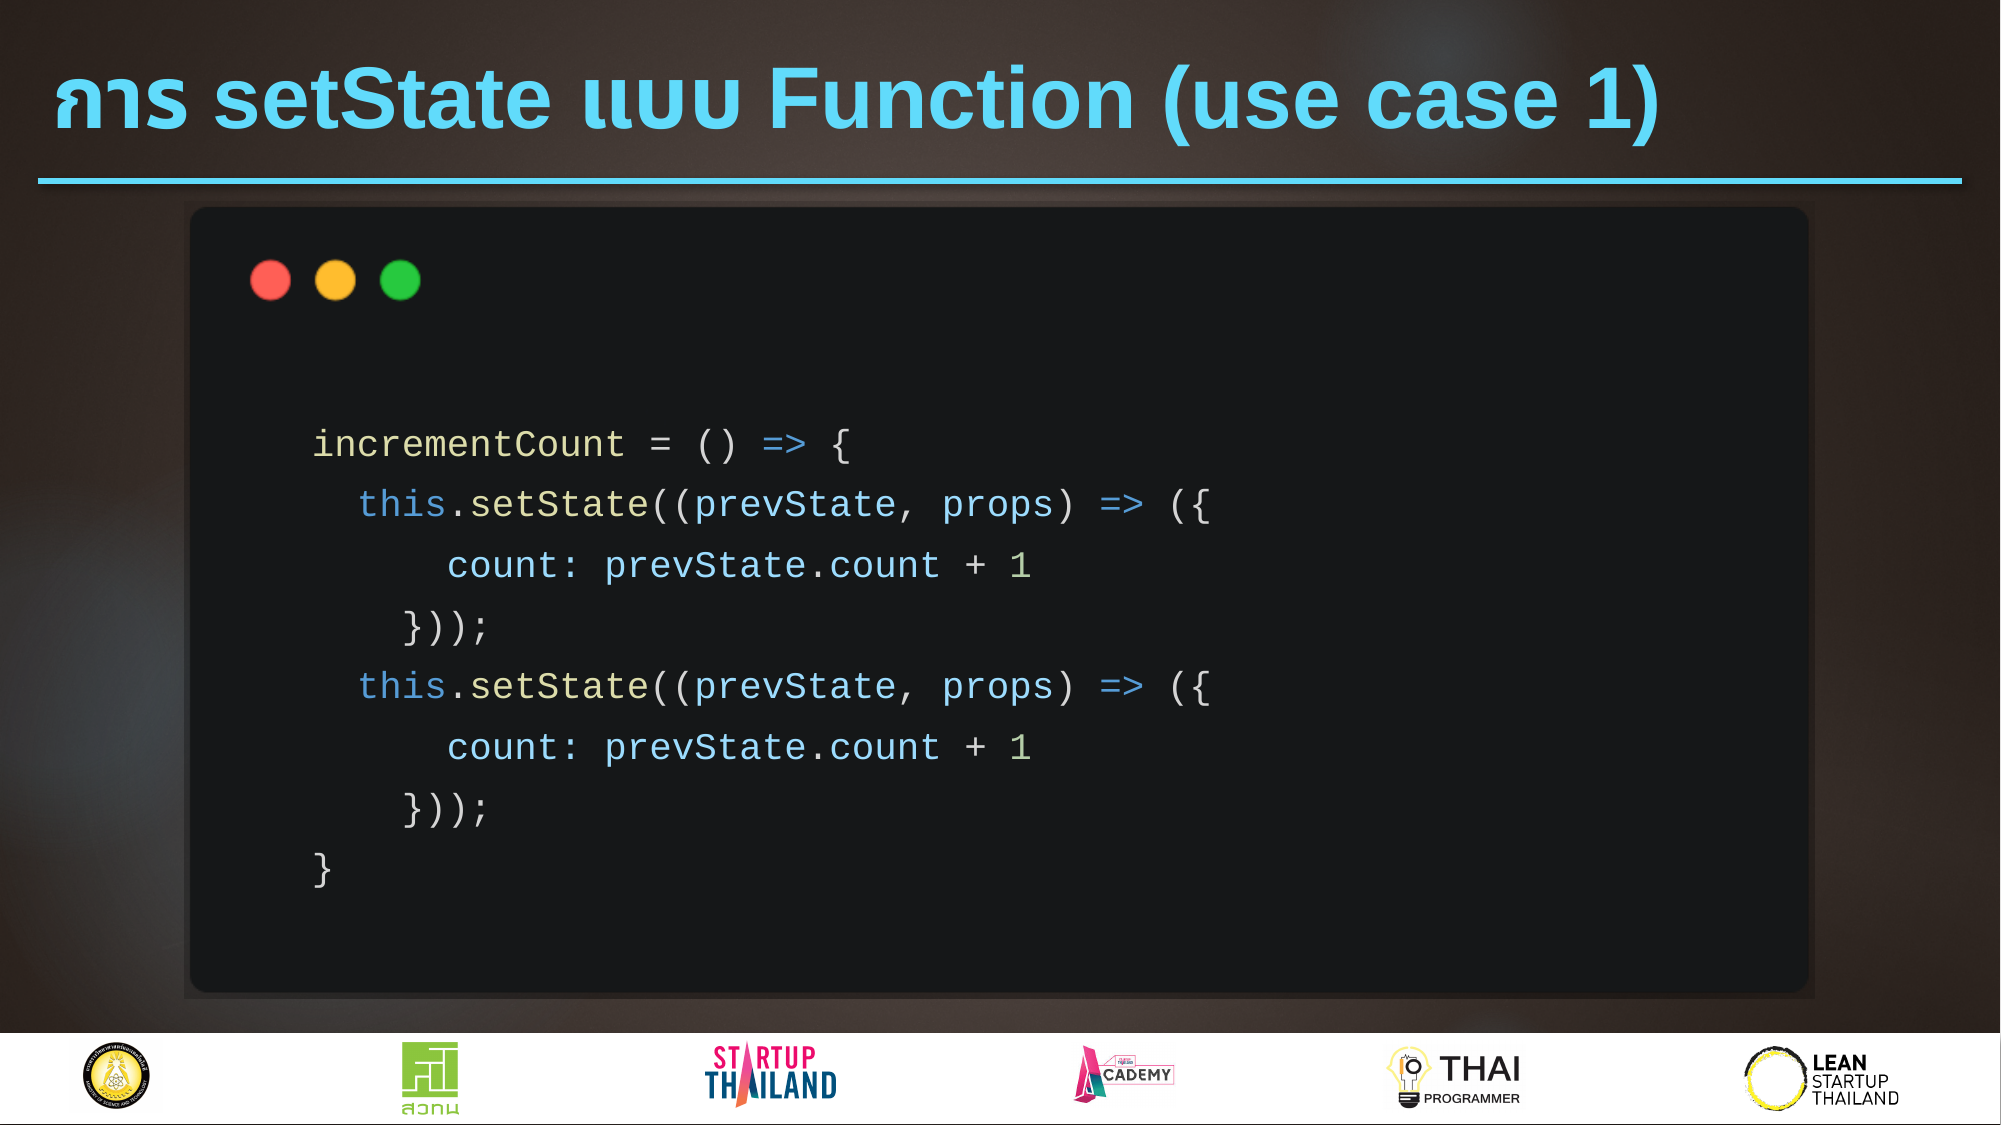

# การ setState แบบ Function (use case 1)

   incrementCount = () => {
     this.setState((prevState, props) => ({
         count: prevState.count + 1
       }));
     this.setState((prevState, props) => ({
         count: prevState.count + 1
       }));
   }